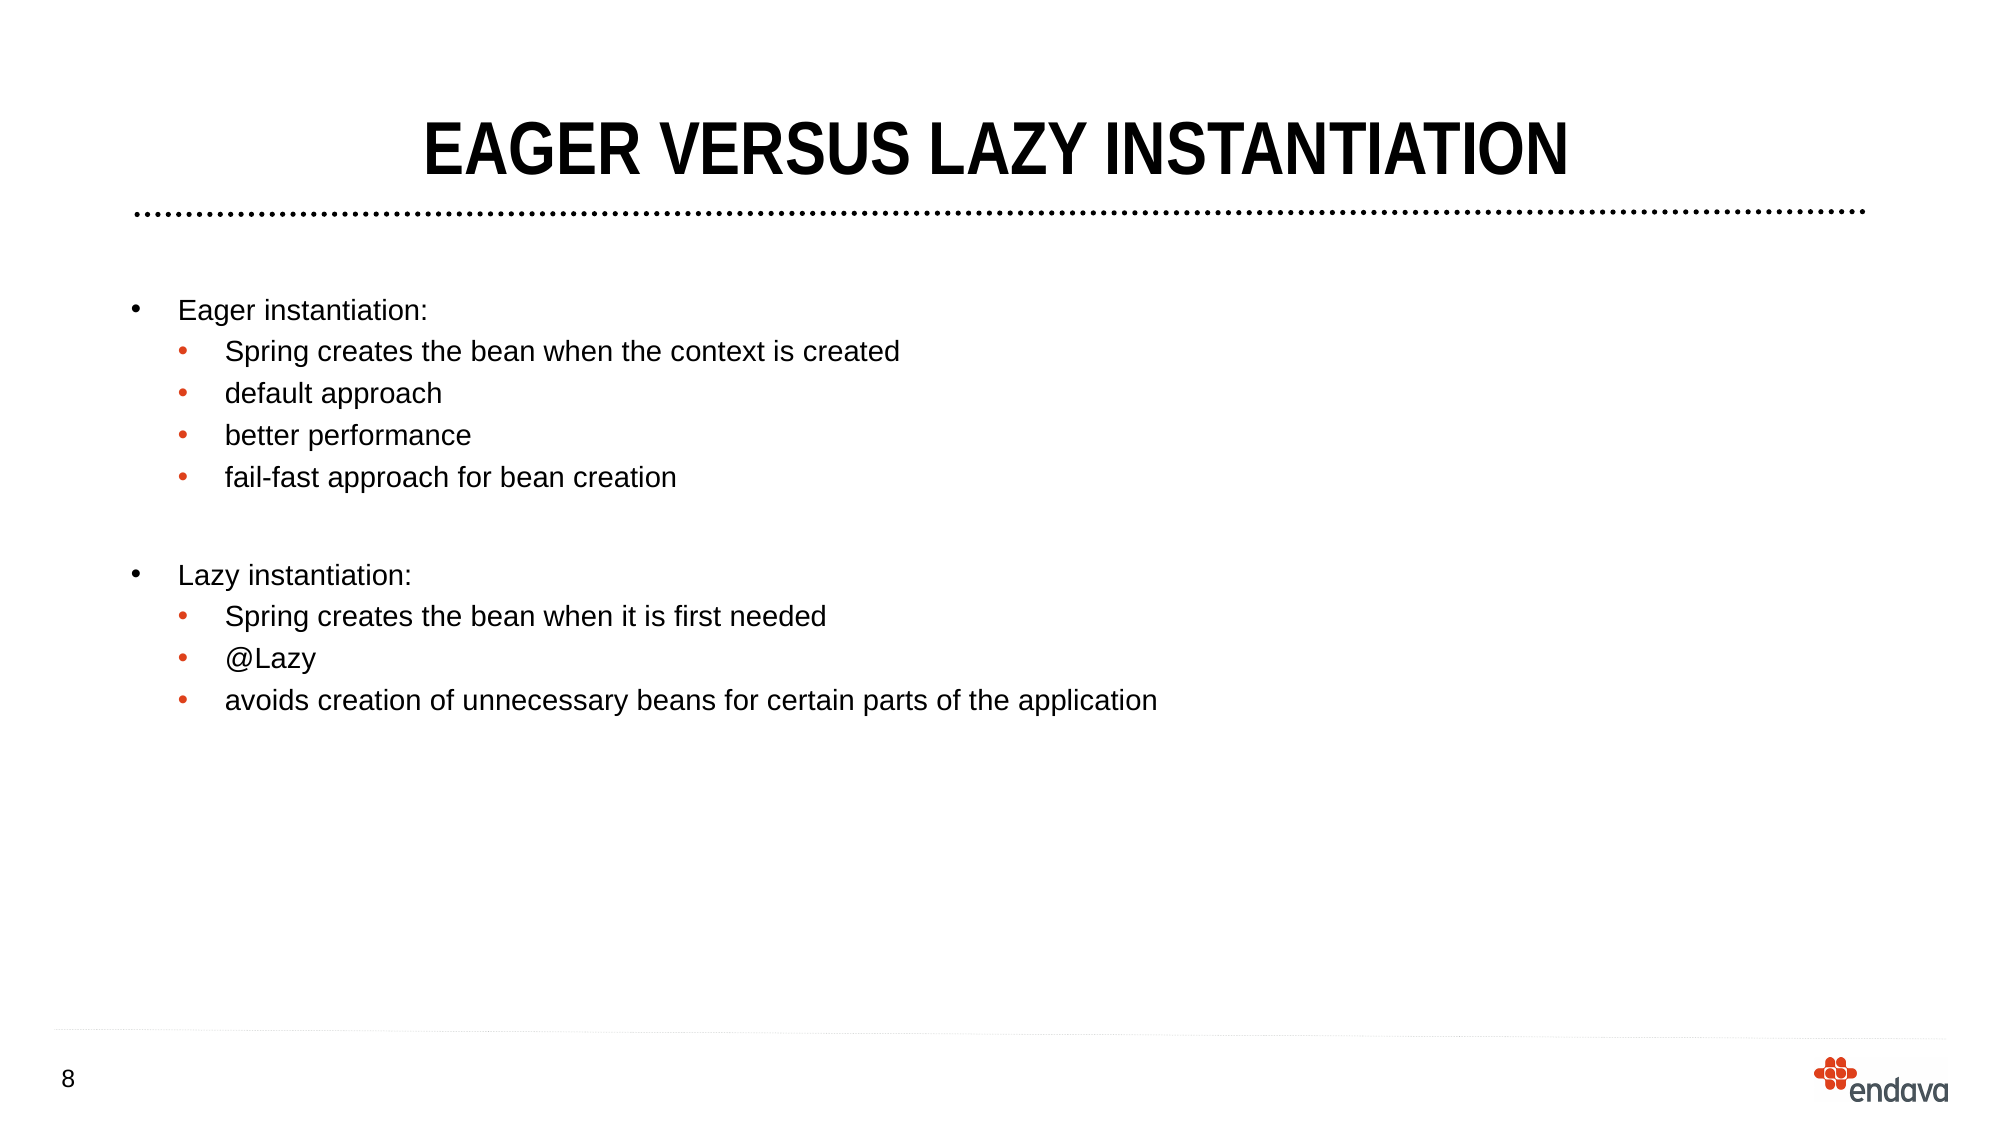

# Eager versus lazy instantiation

Eager instantiation:
Spring creates the bean when the context is created
default approach
better performance
fail-fast approach for bean creation

Lazy instantiation:
Spring creates the bean when it is first needed
@Lazy
avoids creation of unnecessary beans for certain parts of the application